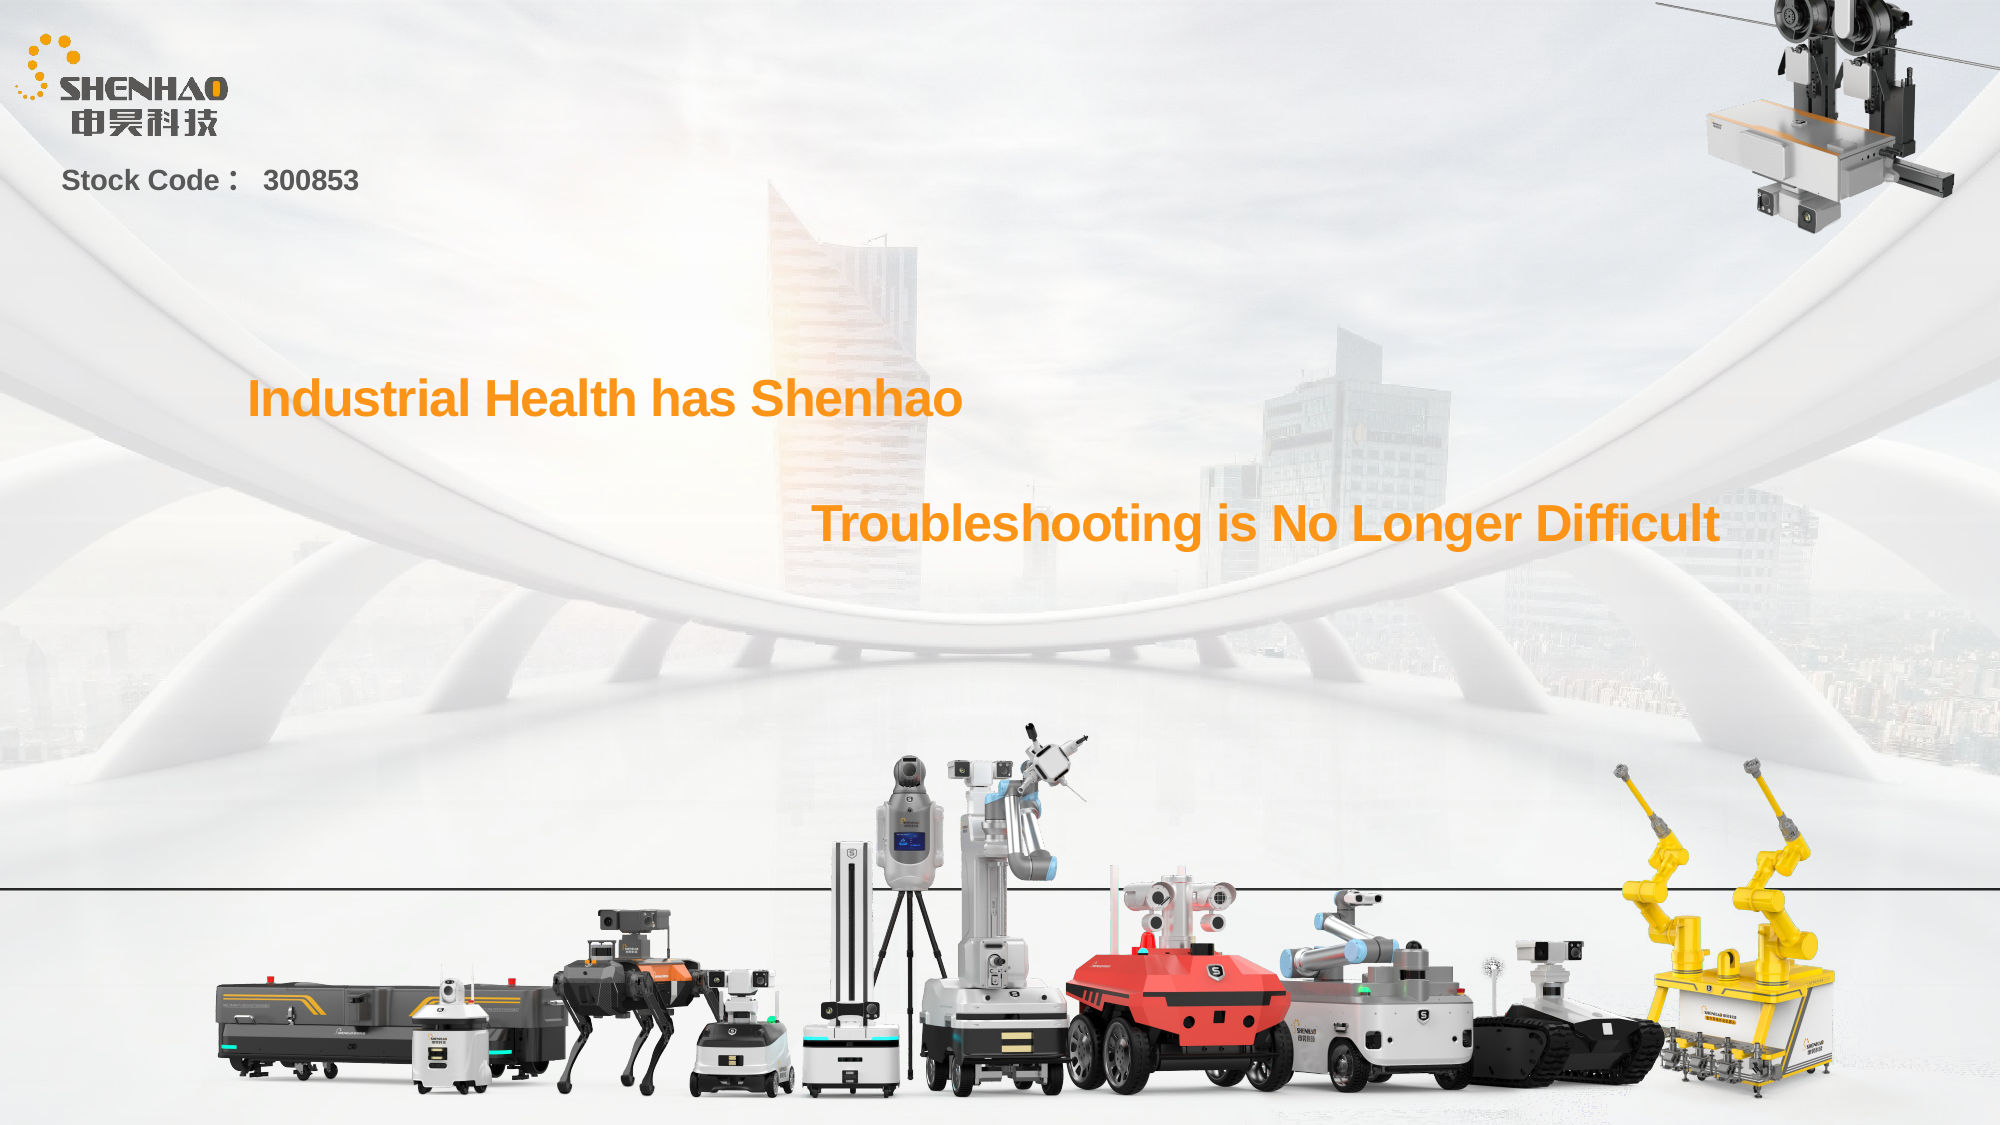

Stock Code：300853
# Industrial Health has Shenhao Troubleshooting is No Longer Difficult